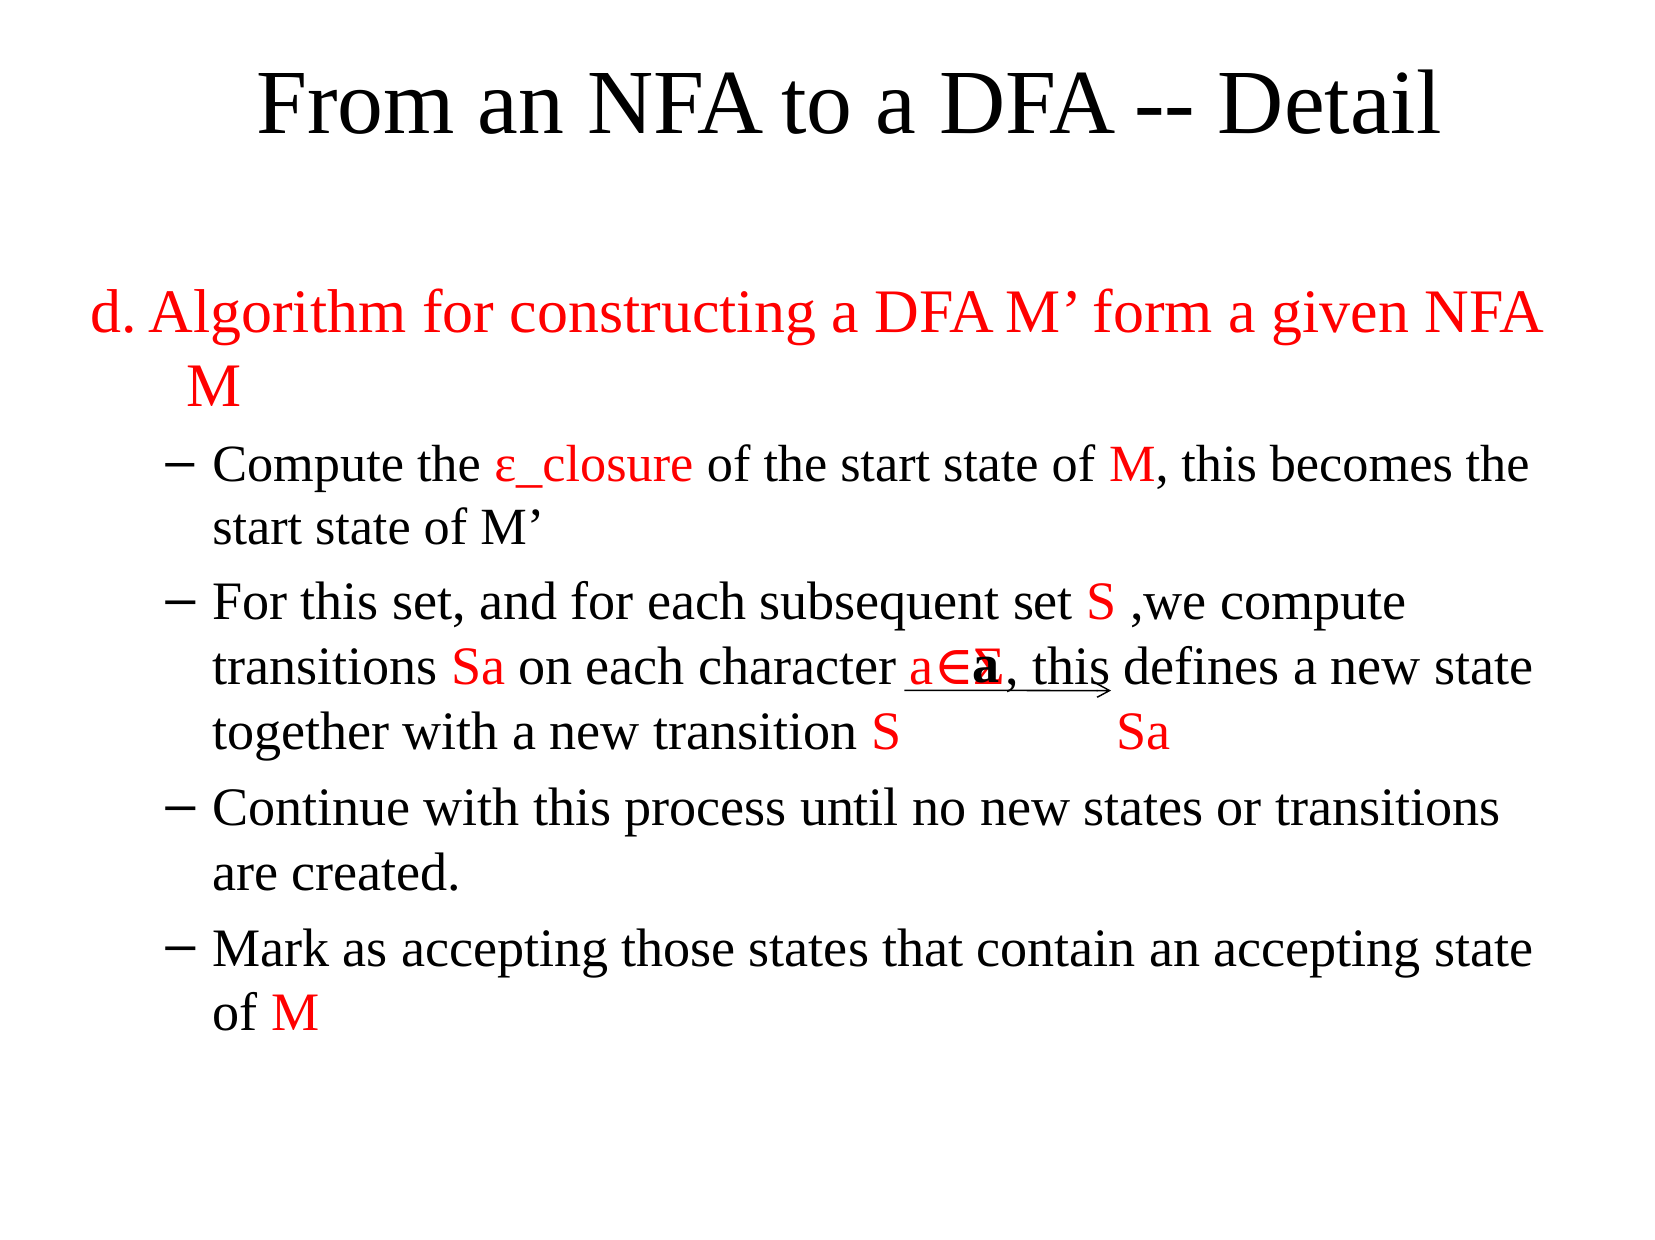

From an NFA to a DFA -- Detail
d. Algorithm for constructing a DFA M’ form a given NFA M
Compute the ε_closure of the start state of M, this becomes the start state of M’
For this set, and for each subsequent set S ,we compute transitions Sa on each character a∈Σ, this defines a new state  together with a new transition S                Sa
Continue with this process until no new states or transitions are created.
Mark as accepting those states that contain an accepting state of M
a